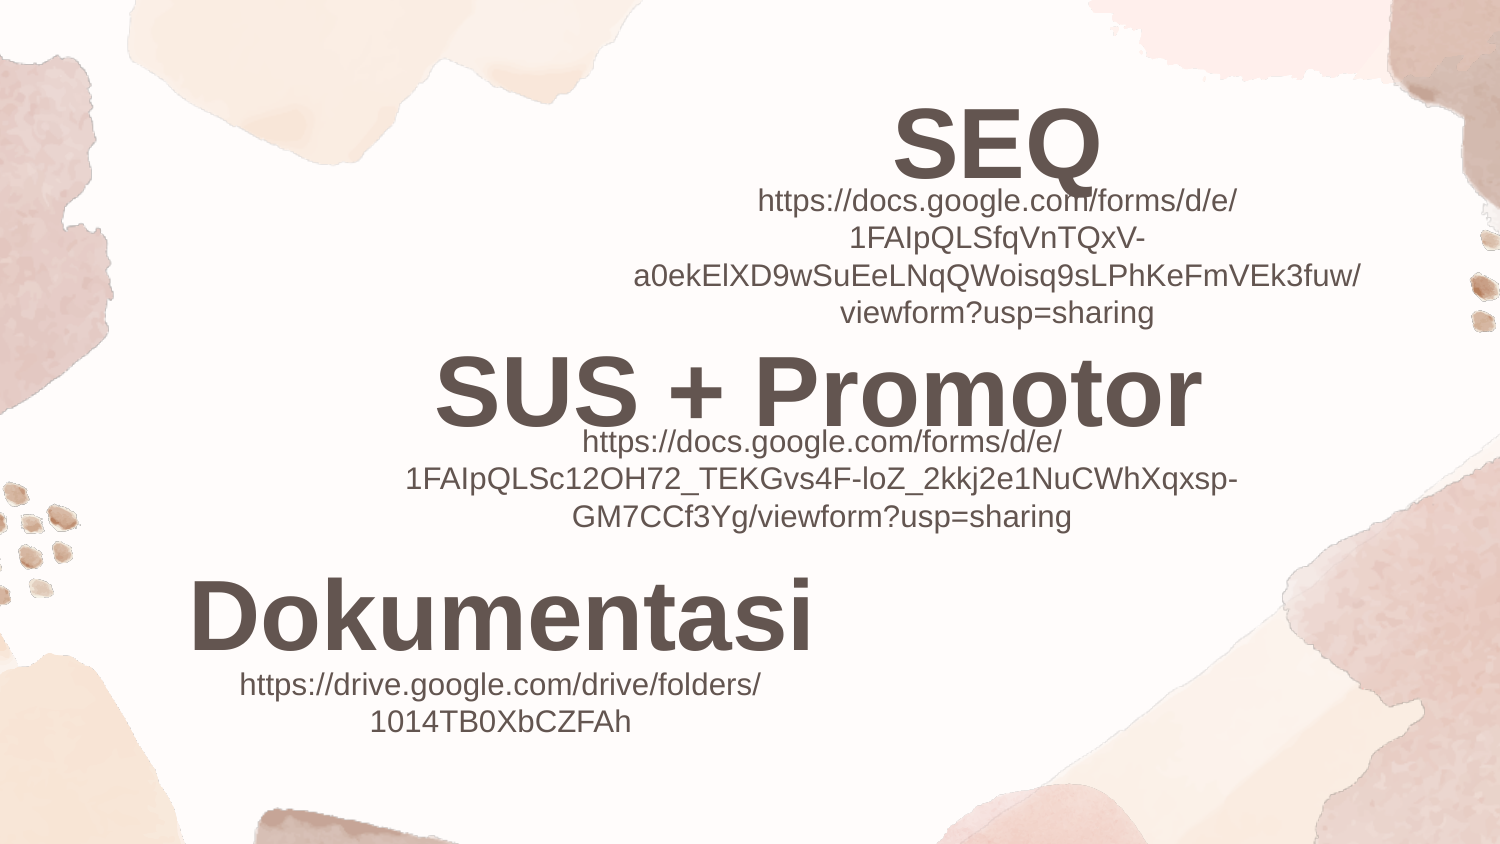

# SEQ
https://docs.google.com/forms/d/e/1FAIpQLSfqVnTQxV-a0ekElXD9wSuEeLNqQWoisq9sLPhKeFmVEk3fuw/viewform?usp=sharing
SUS + Promotor
https://docs.google.com/forms/d/e/1FAIpQLSc12OH72_TEKGvs4F-loZ_2kkj2e1NuCWhXqxsp-GM7CCf3Yg/viewform?usp=sharing
Dokumentasi
https://drive.google.com/drive/folders/1014TB0XbCZFAh